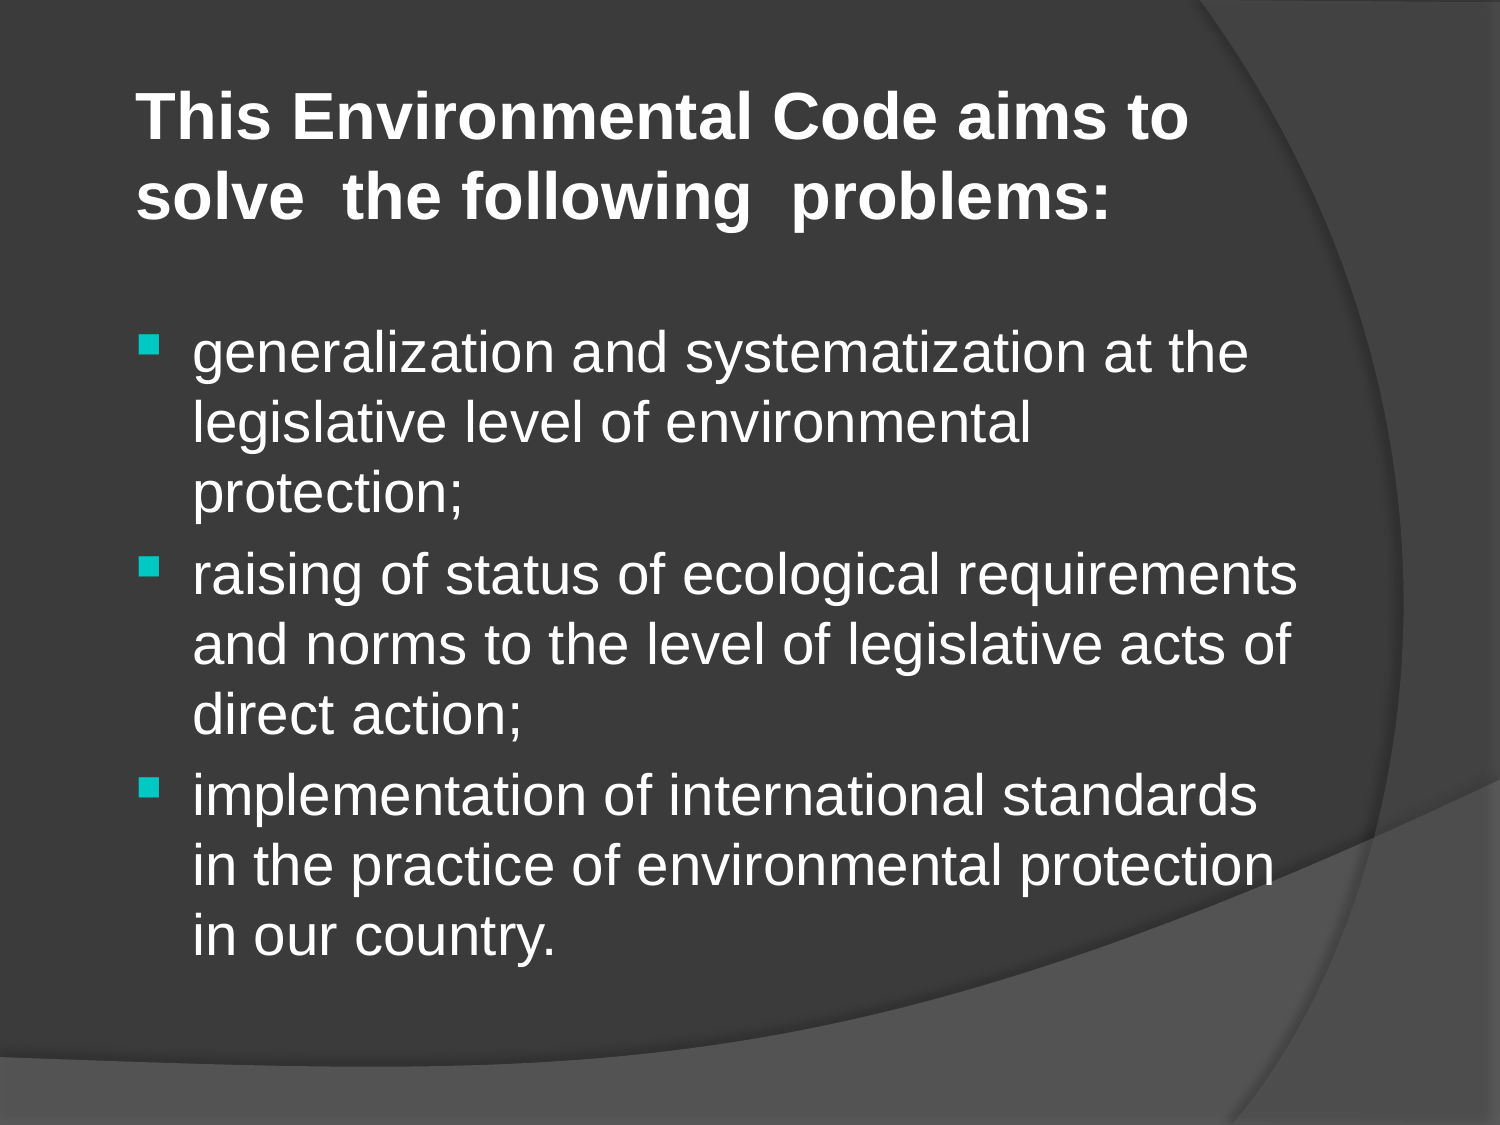

This Environmental Code aims to solve  the following  problems:

generalization and systematization at the legislative level of environmental protection;
raising of status of ecological requirements and norms to the level of legislative acts of direct action;
implementation of international standards in the practice of environmental protection in our country.